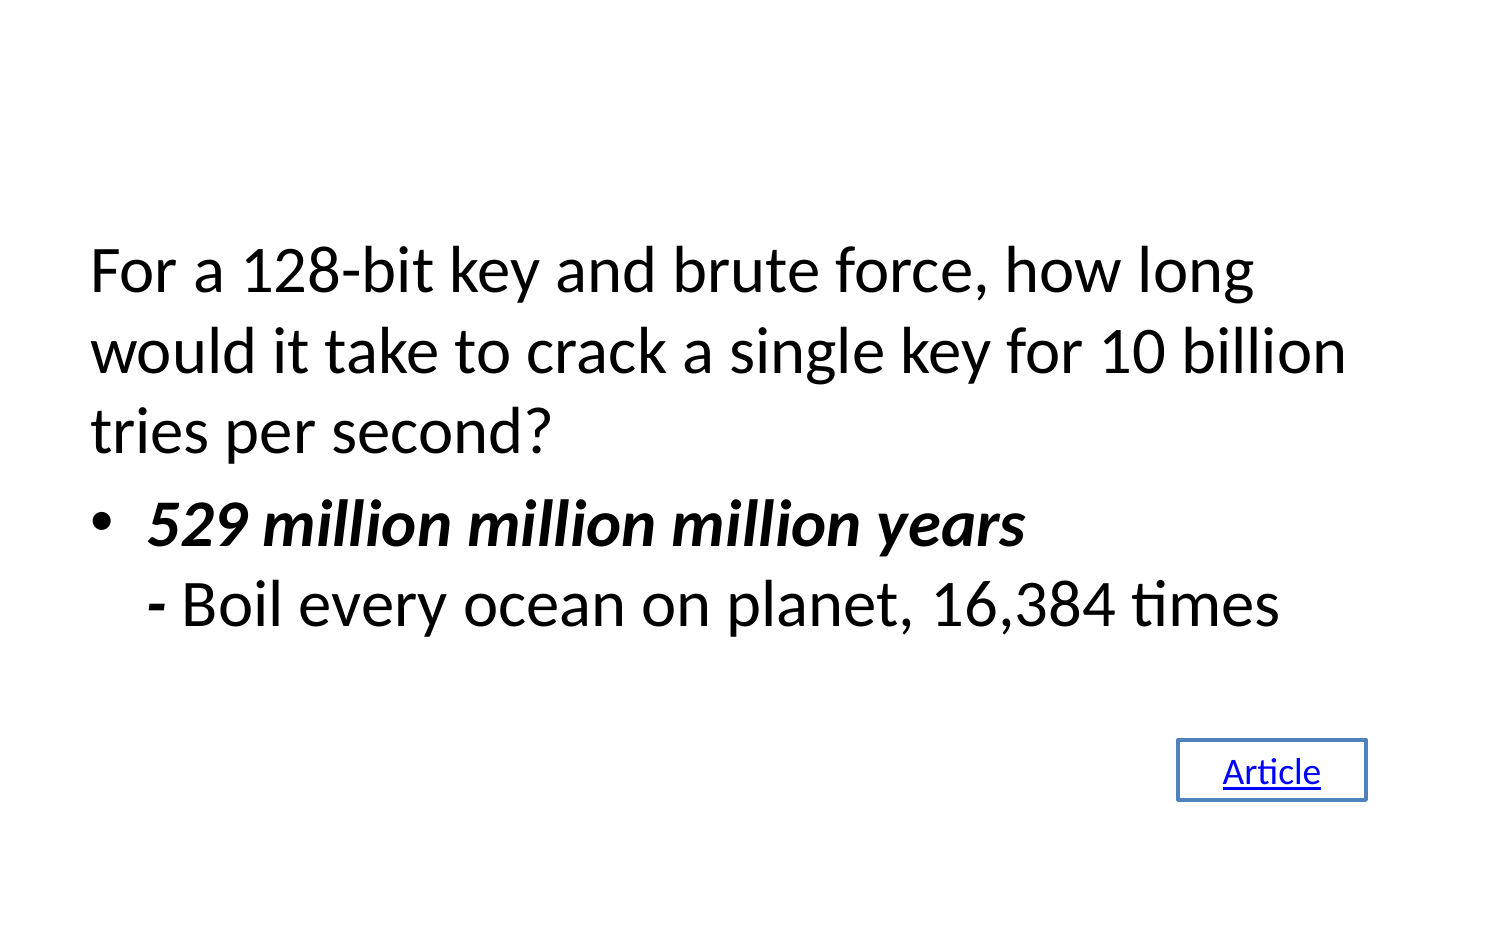

#
For a 128-bit key and brute force, how long would it take to crack a single key for 10 billion tries per second?
529 million million million years
- Boil every ocean on planet, 16,384 times
Article